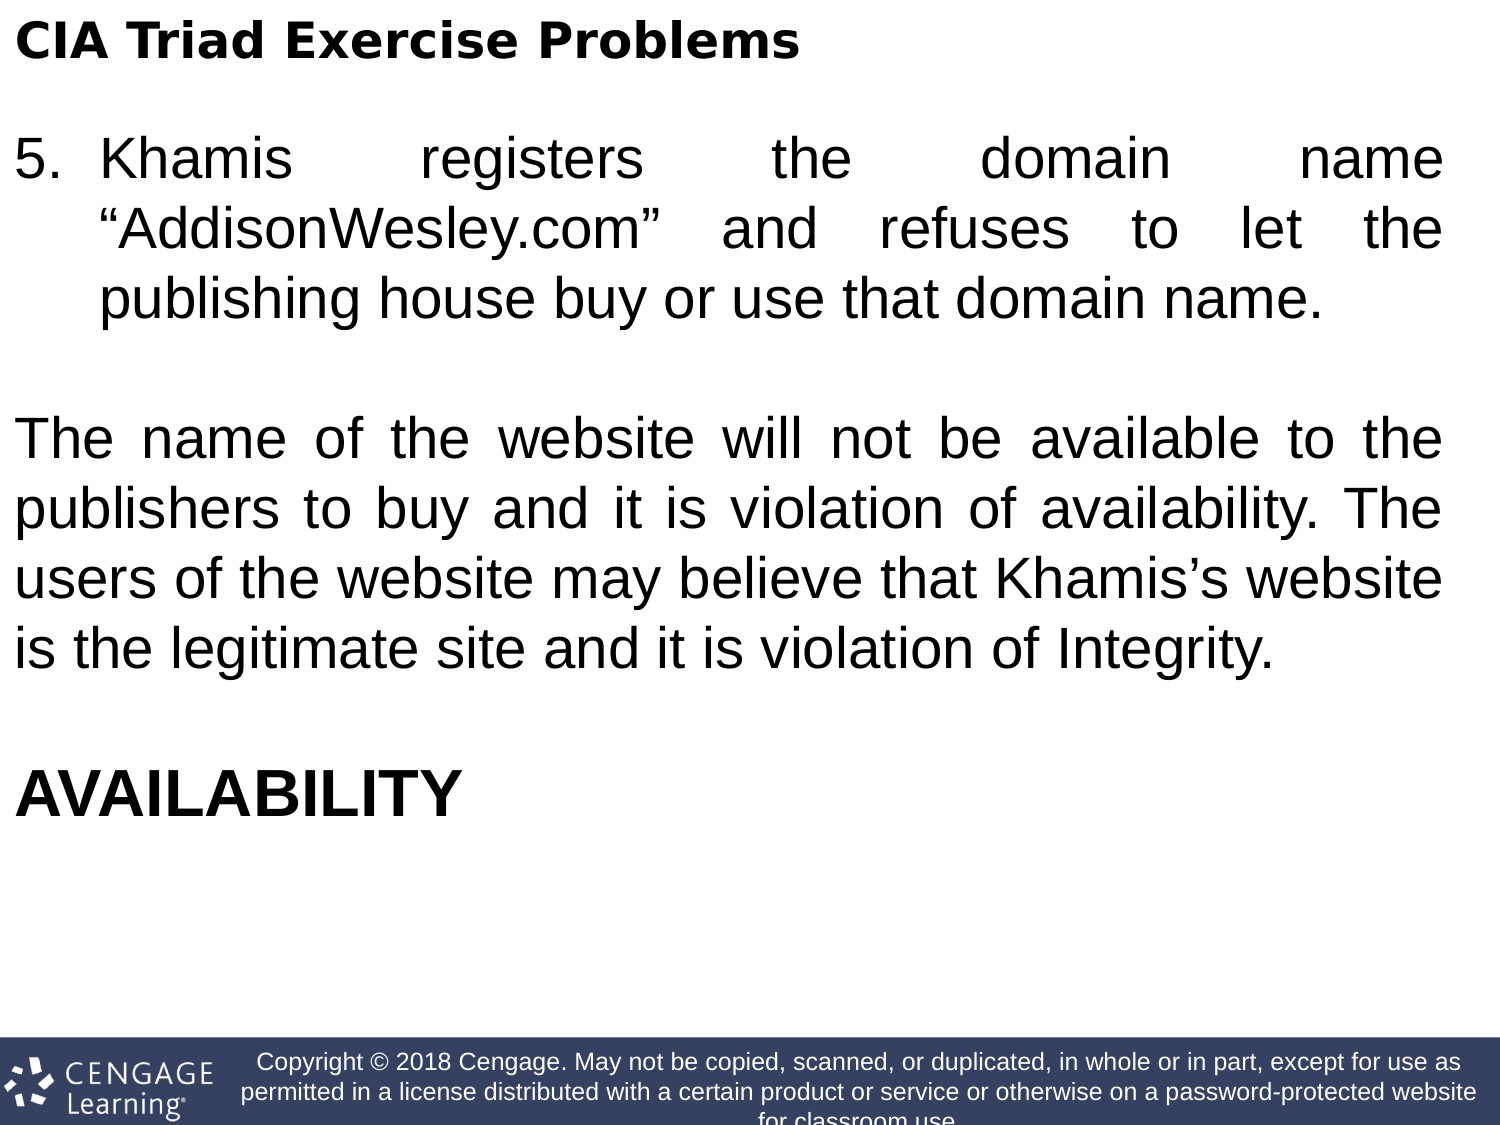

CIA Triad Exercise Problems
Khamis registers the domain name “AddisonWesley.com” and refuses to let the publishing house buy or use that domain name.

The name of the website will not be available to the publishers to buy and it is violation of availability. The users of the website may believe that Khamis’s website is the legitimate site and it is violation of Integrity.

Availability